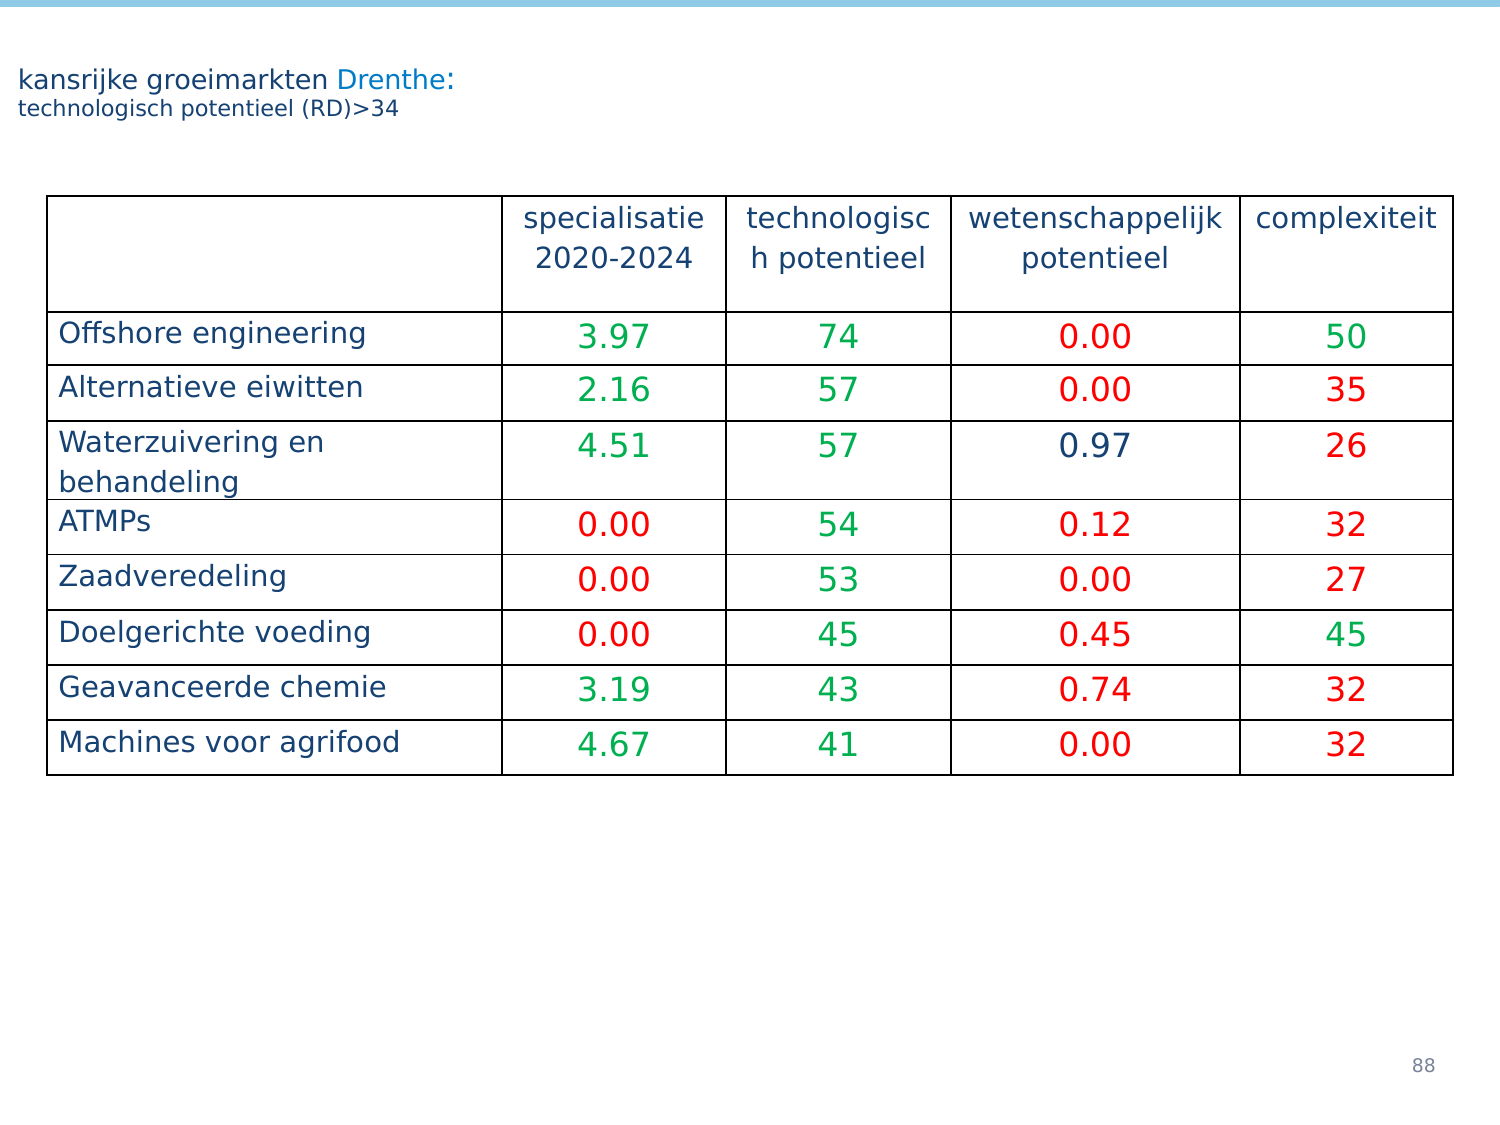

# kansrijke groeimarkten Drenthe: technologisch potentieel (RD)>34
|  | specialisatie 2020-2024 | technologisch potentieel | wetenschappelijk potentieel | complexiteit |
| --- | --- | --- | --- | --- |
| Offshore engineering | 3.97 | 74 | 0.00 | 50 |
| Alternatieve eiwitten | 2.16 | 57 | 0.00 | 35 |
| Waterzuivering en behandeling | 4.51 | 57 | 0.97 | 26 |
| ATMPs | 0.00 | 54 | 0.12 | 32 |
| Zaadveredeling | 0.00 | 53 | 0.00 | 27 |
| Doelgerichte voeding | 0.00 | 45 | 0.45 | 45 |
| Geavanceerde chemie | 3.19 | 43 | 0.74 | 32 |
| Machines voor agrifood | 4.67 | 41 | 0.00 | 32 |
88